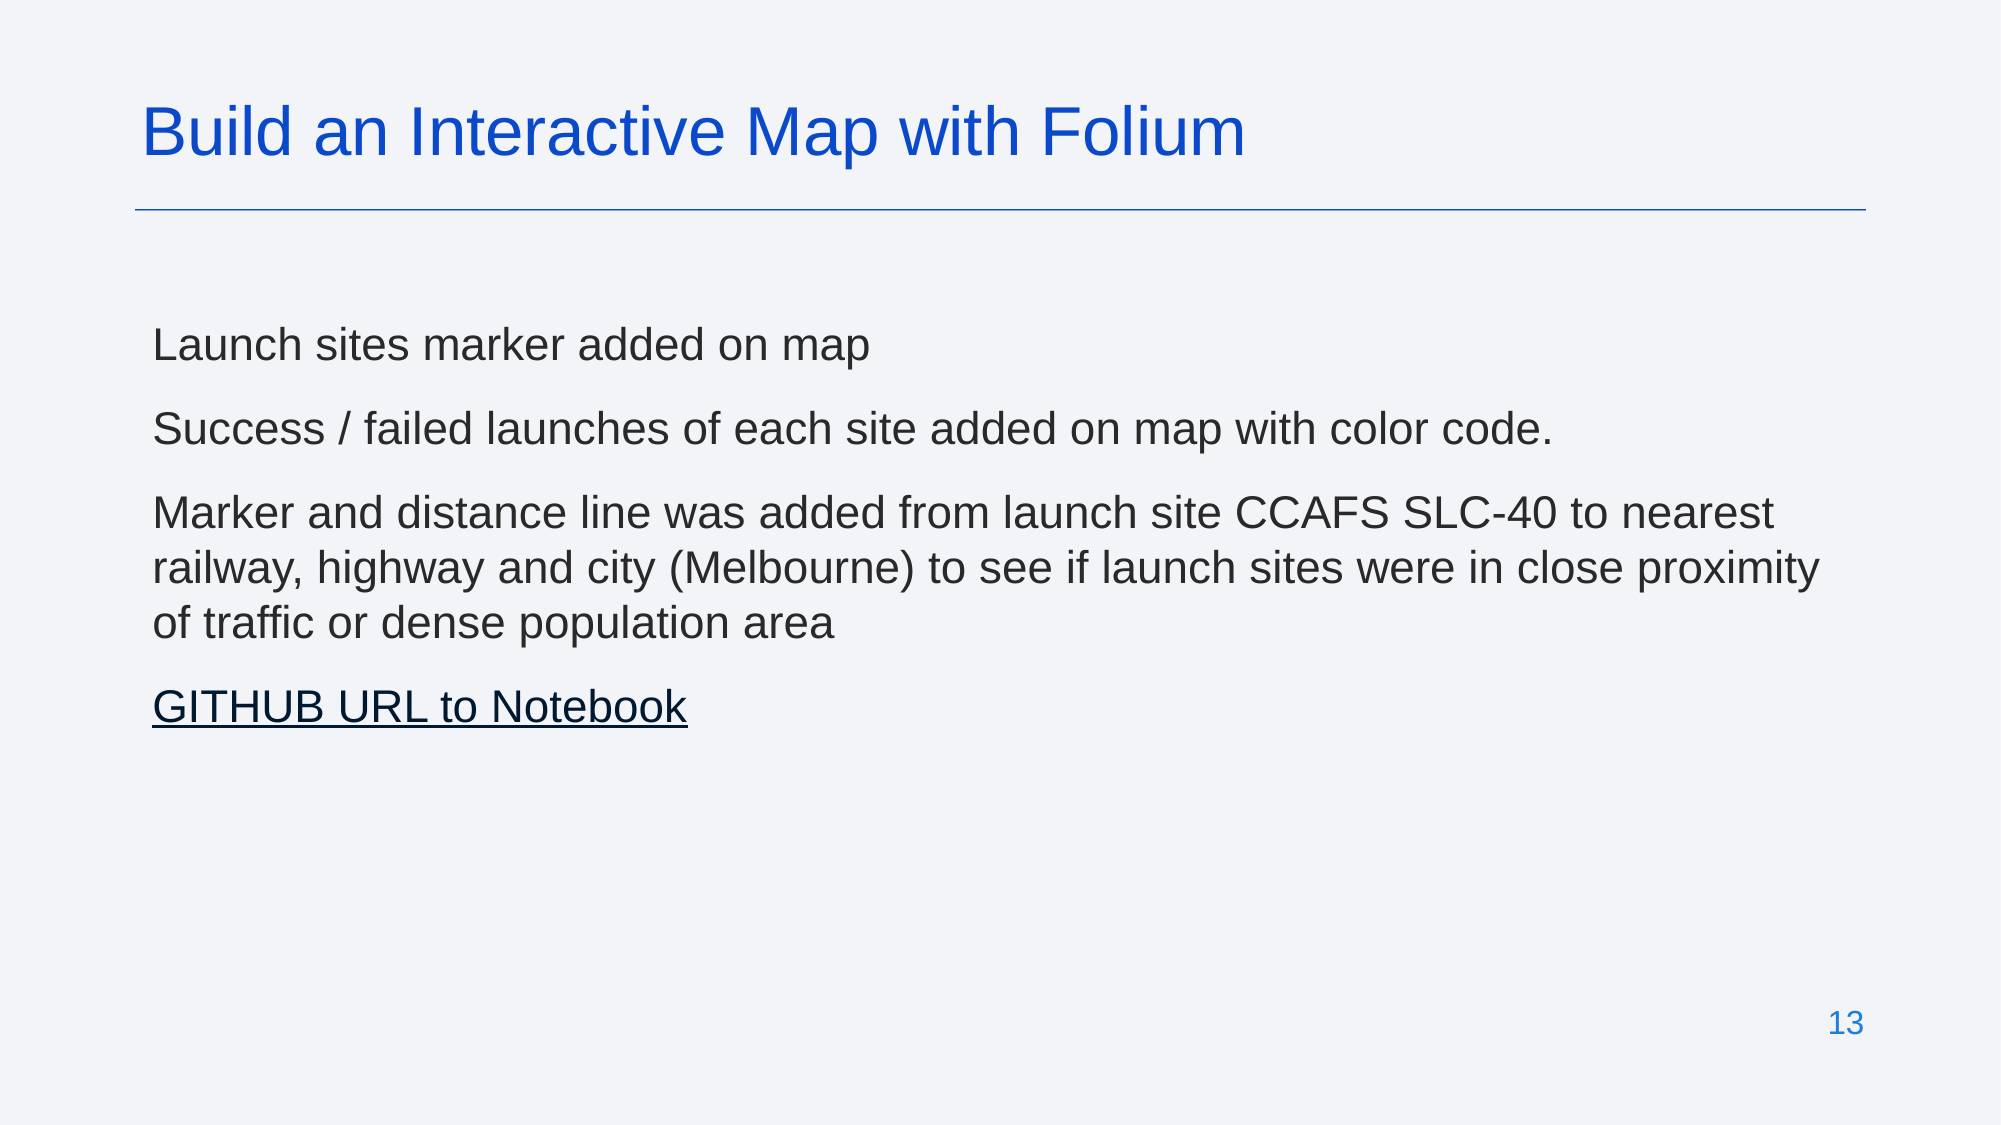

Build an Interactive Map with Folium
Launch sites marker added on map
Success / failed launches of each site added on map with color code.
Marker and distance line was added from launch site CCAFS SLC-40 to nearest railway, highway and city (Melbourne) to see if launch sites were in close proximity of traffic or dense population area
GITHUB URL to Notebook

13